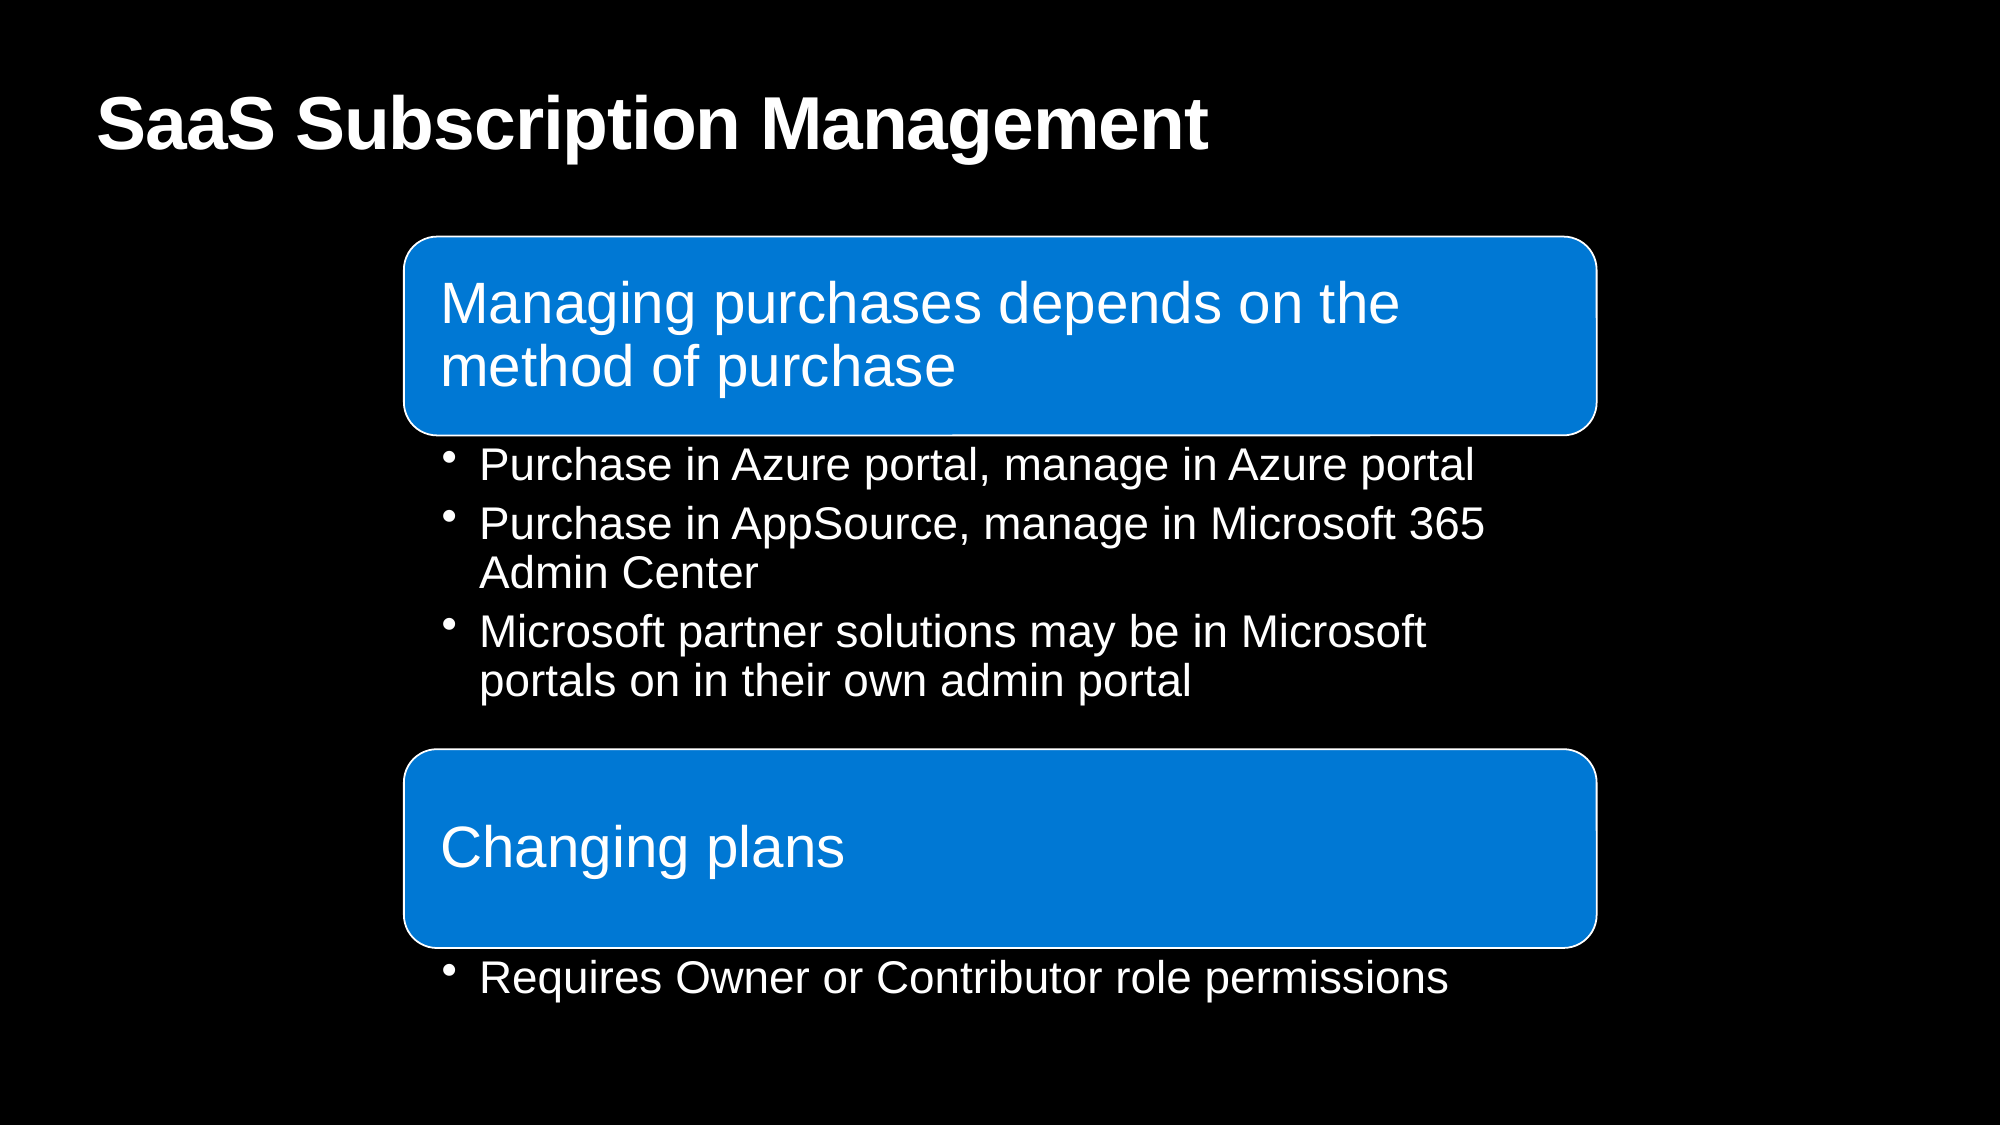

# SaaS Subscription Management
Managing purchases depends on the method of purchase
Purchase in Azure portal, manage in Azure portal
Purchase in AppSource, manage in Microsoft 365 Admin Center
Microsoft partner solutions may be in Microsoft portals on in their own admin portal
Changing plans
Requires Owner or Contributor role permissions